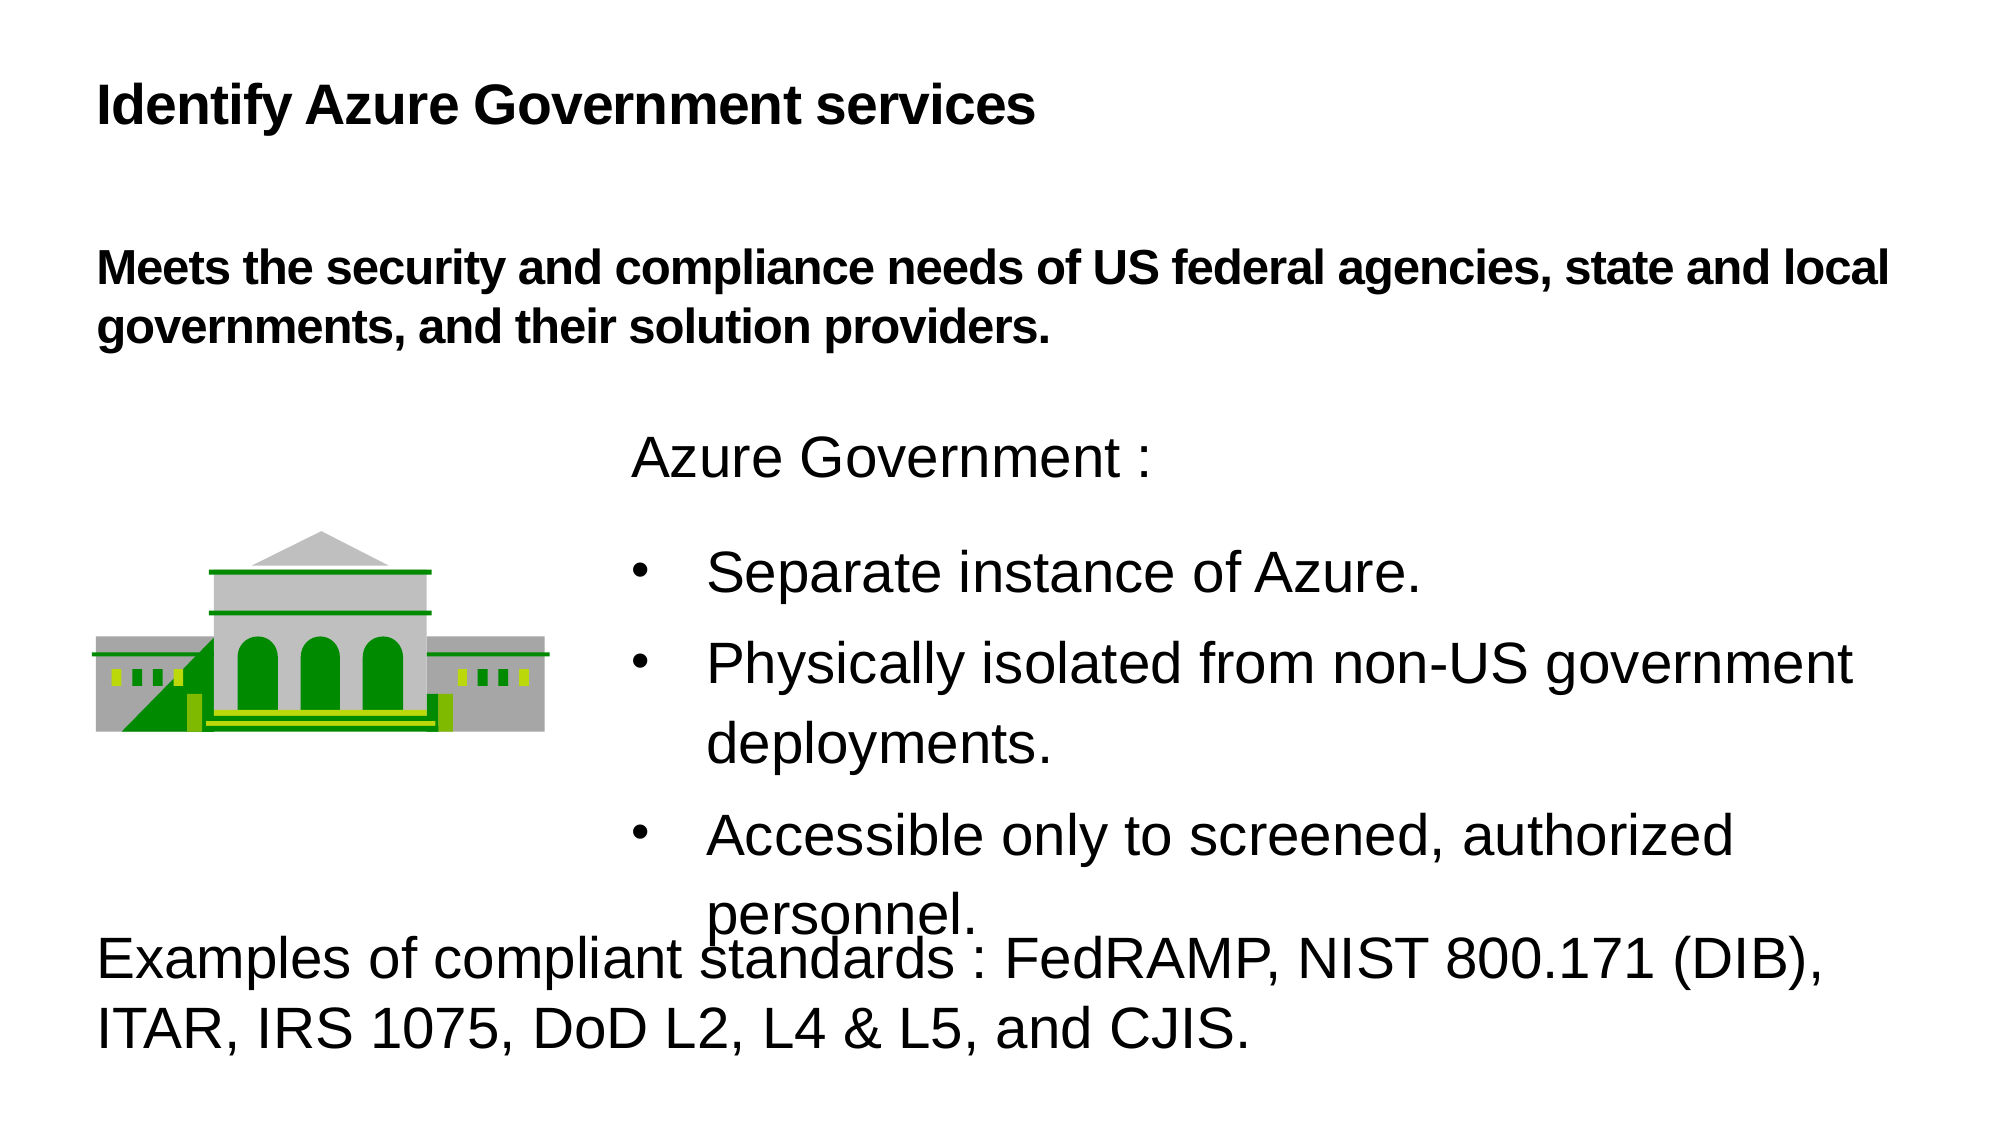

# Identify Azure Government services
Meets the security and compliance needs of US federal agencies, state and local governments, and their solution providers.
Azure Government :

Separate instance of Azure.
Physically isolated from non-US government deployments.
Accessible only to screened, authorized personnel.

Examples of compliant standards : FedRAMP, NIST 800.171 (DIB), ITAR, IRS 1075, DoD L2, L4 & L5, and CJIS.